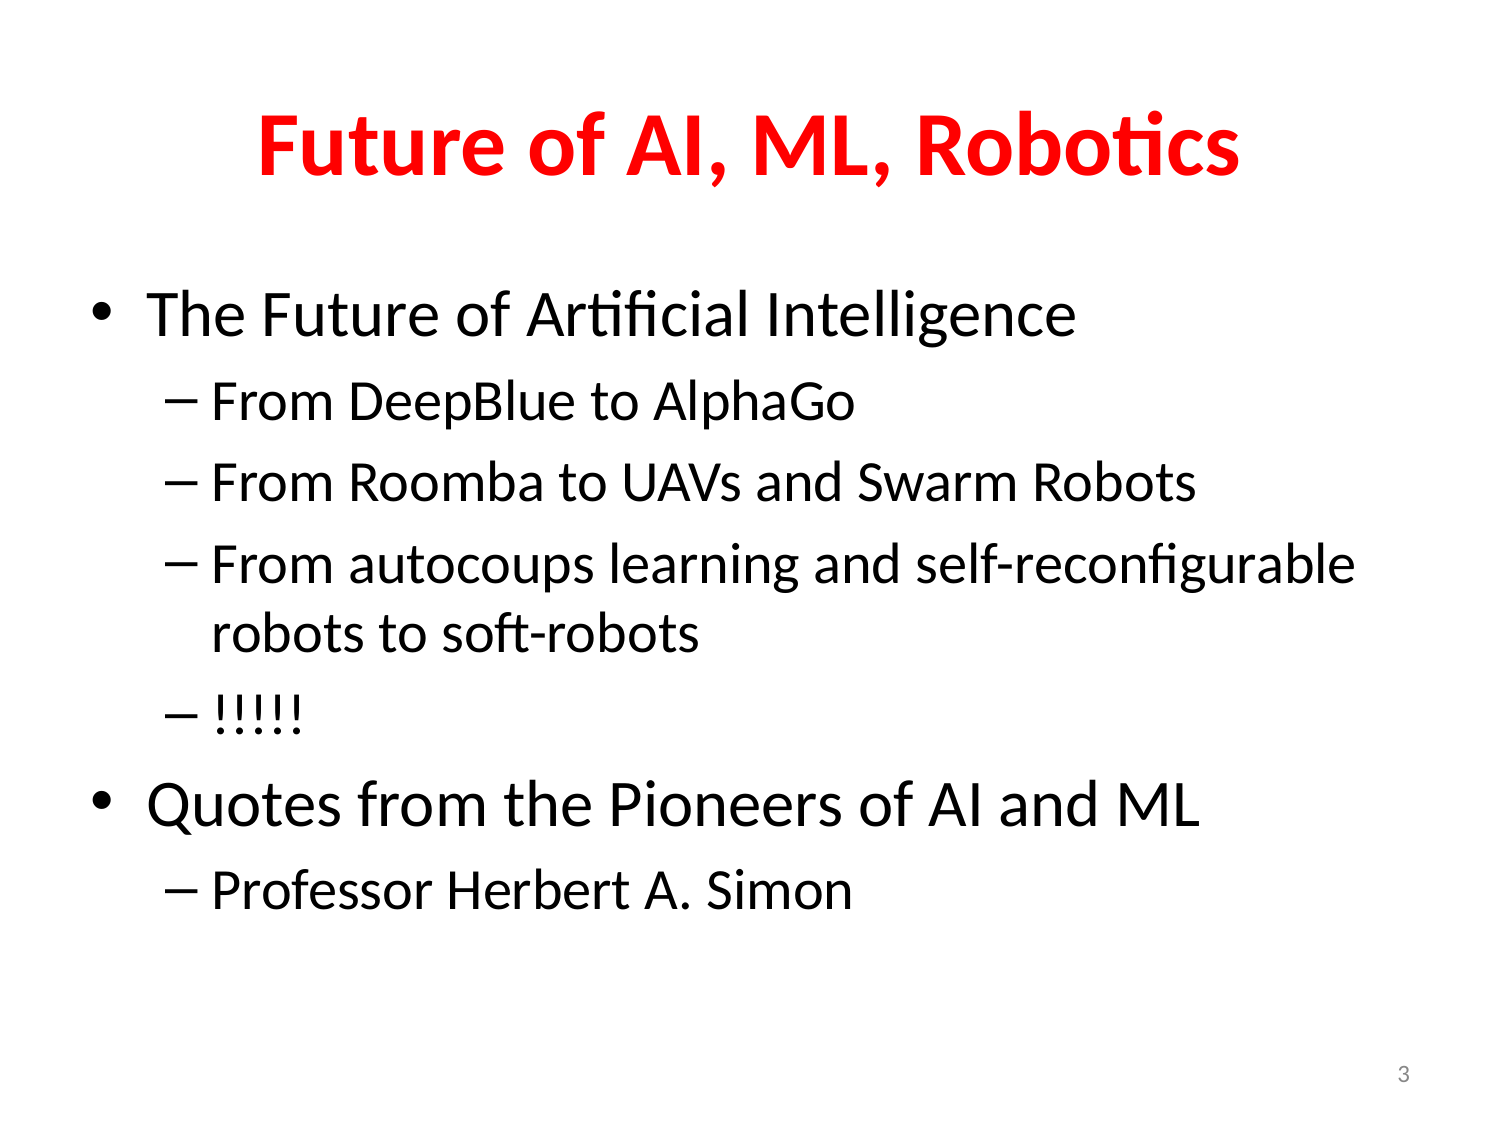

# Future of AI, ML, Robotics
The Future of Artificial Intelligence
From DeepBlue to AlphaGo
From Roomba to UAVs and Swarm Robots
From autocoups learning and self-reconfigurable robots to soft-robots
!!!!!
Quotes from the Pioneers of AI and ML
Professor Herbert A. Simon

3